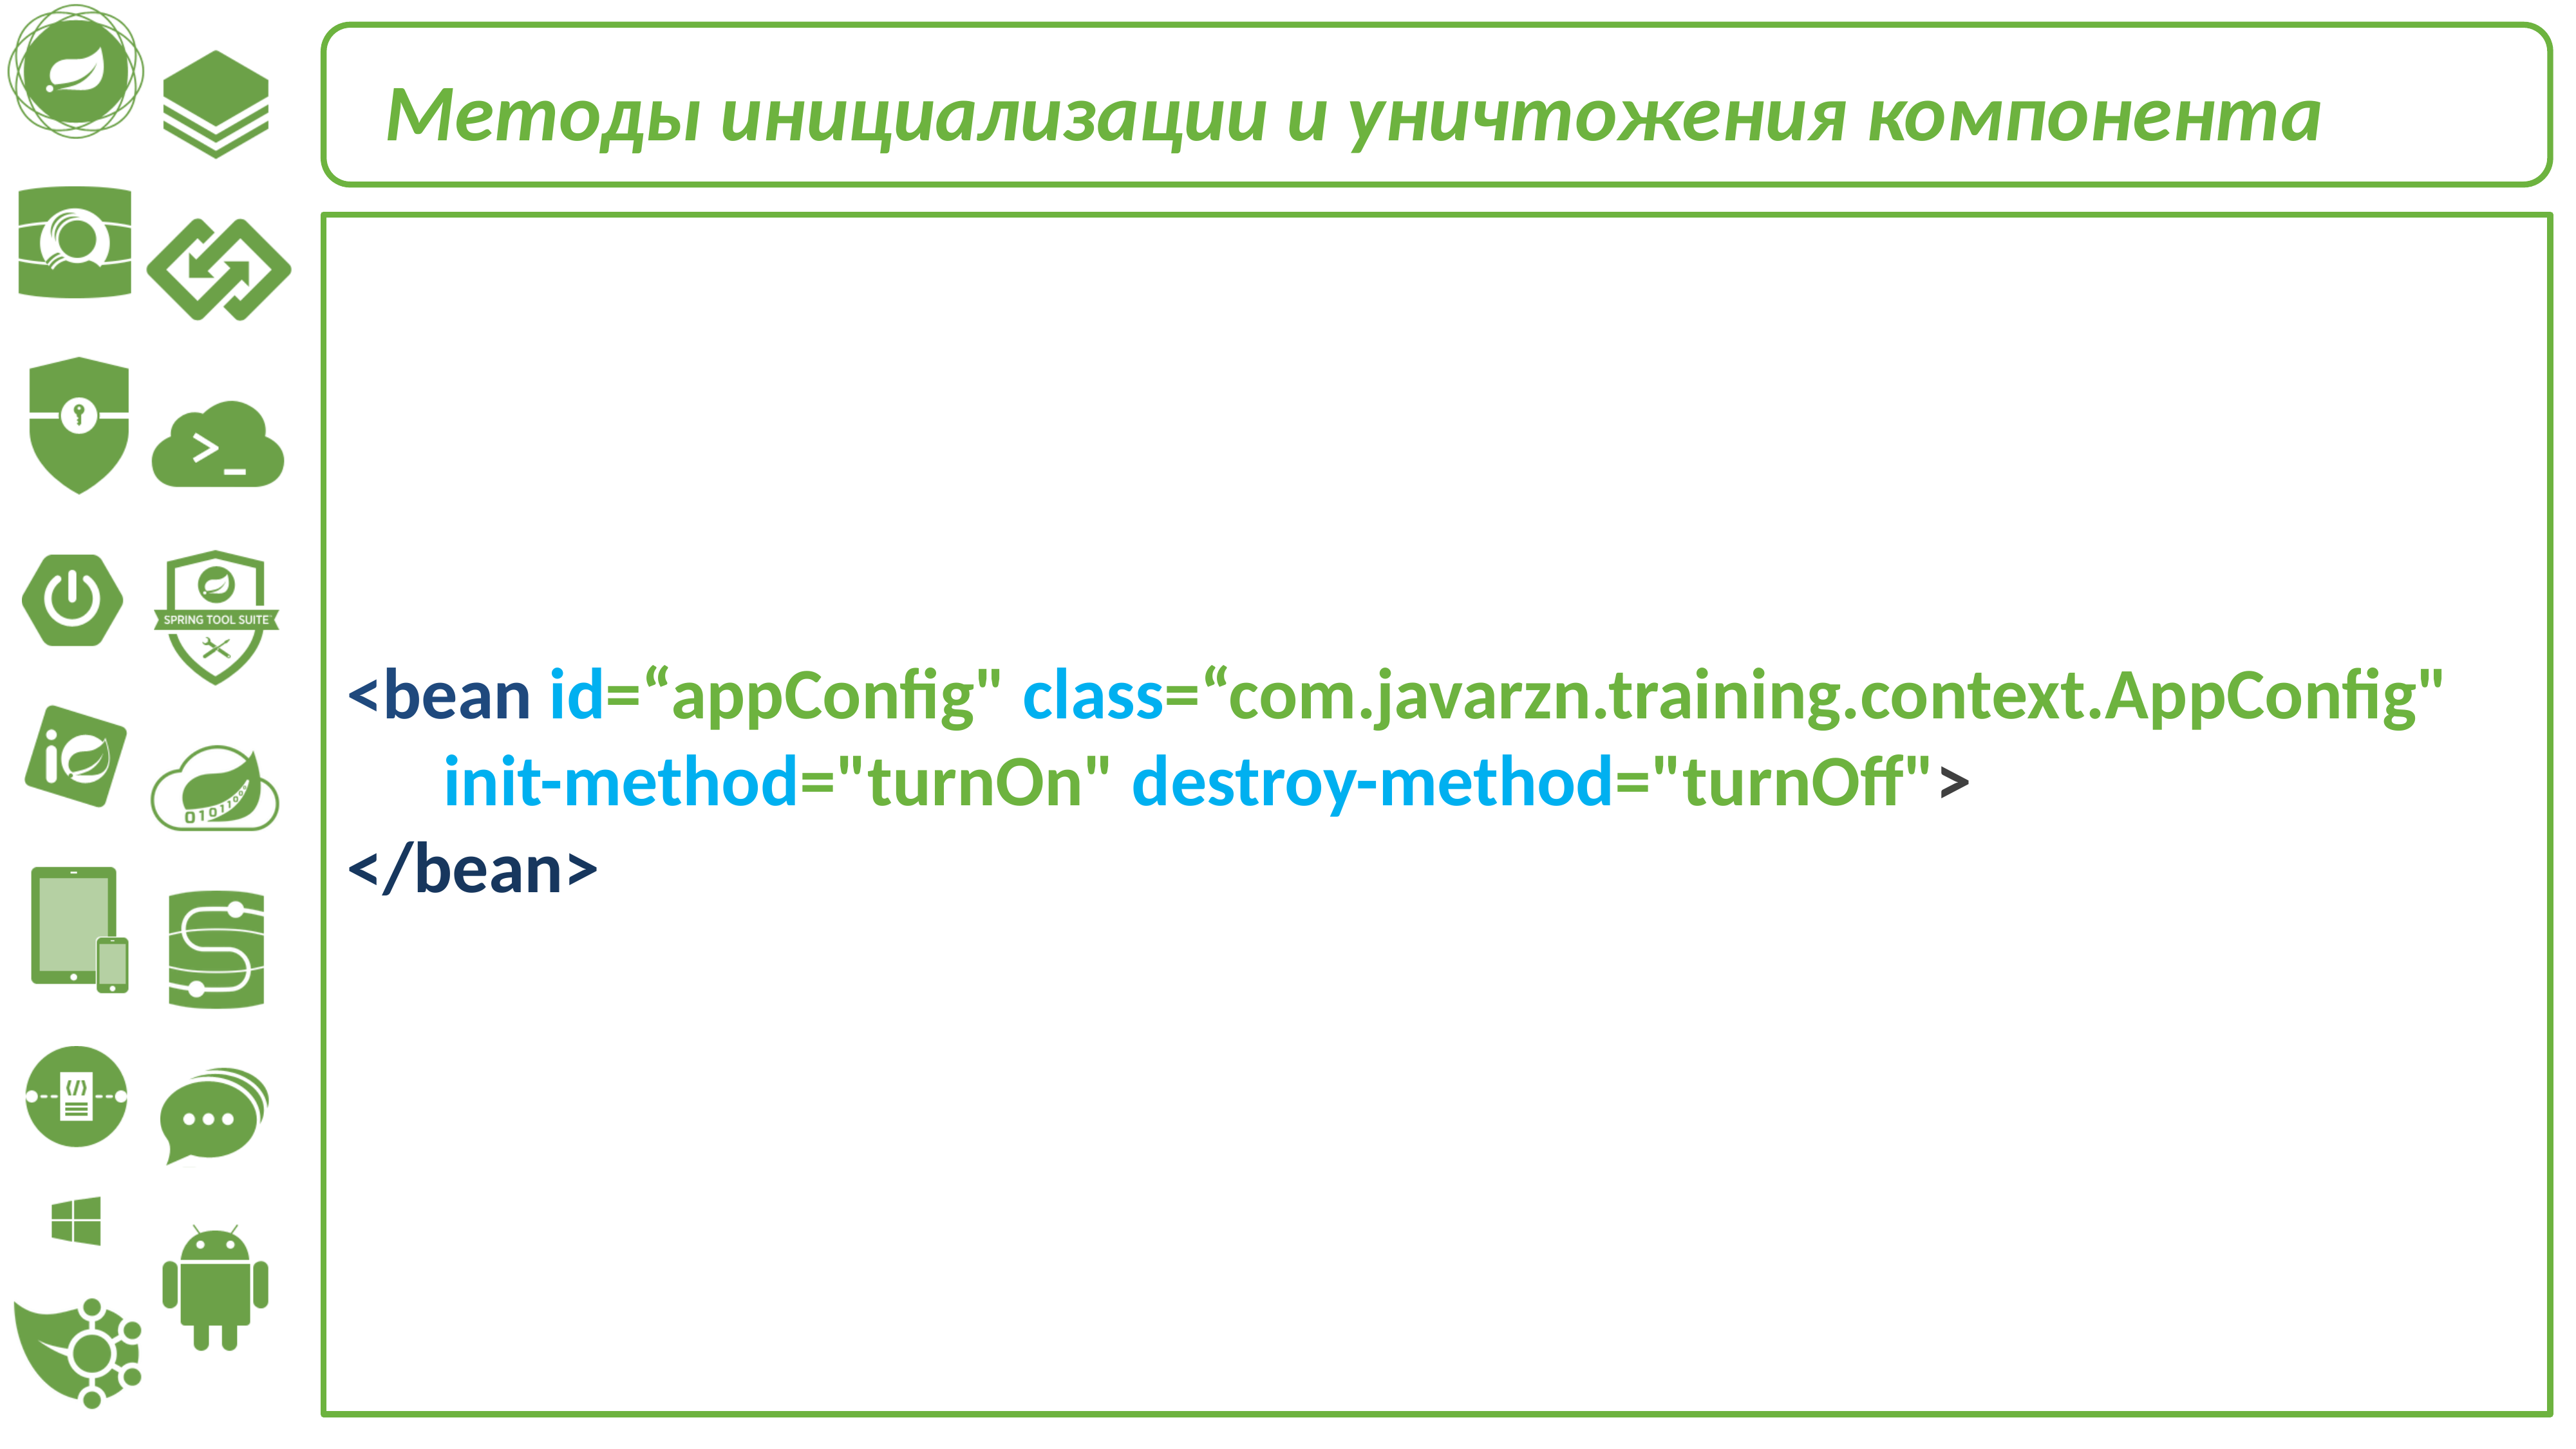

Методы инициализации и уничтожения компонента
<bean id=“appConfig" class=“com.javarzn.training.context.AppConfig"
	init-method="turnOn" destroy-method="turnOff">
</bean>